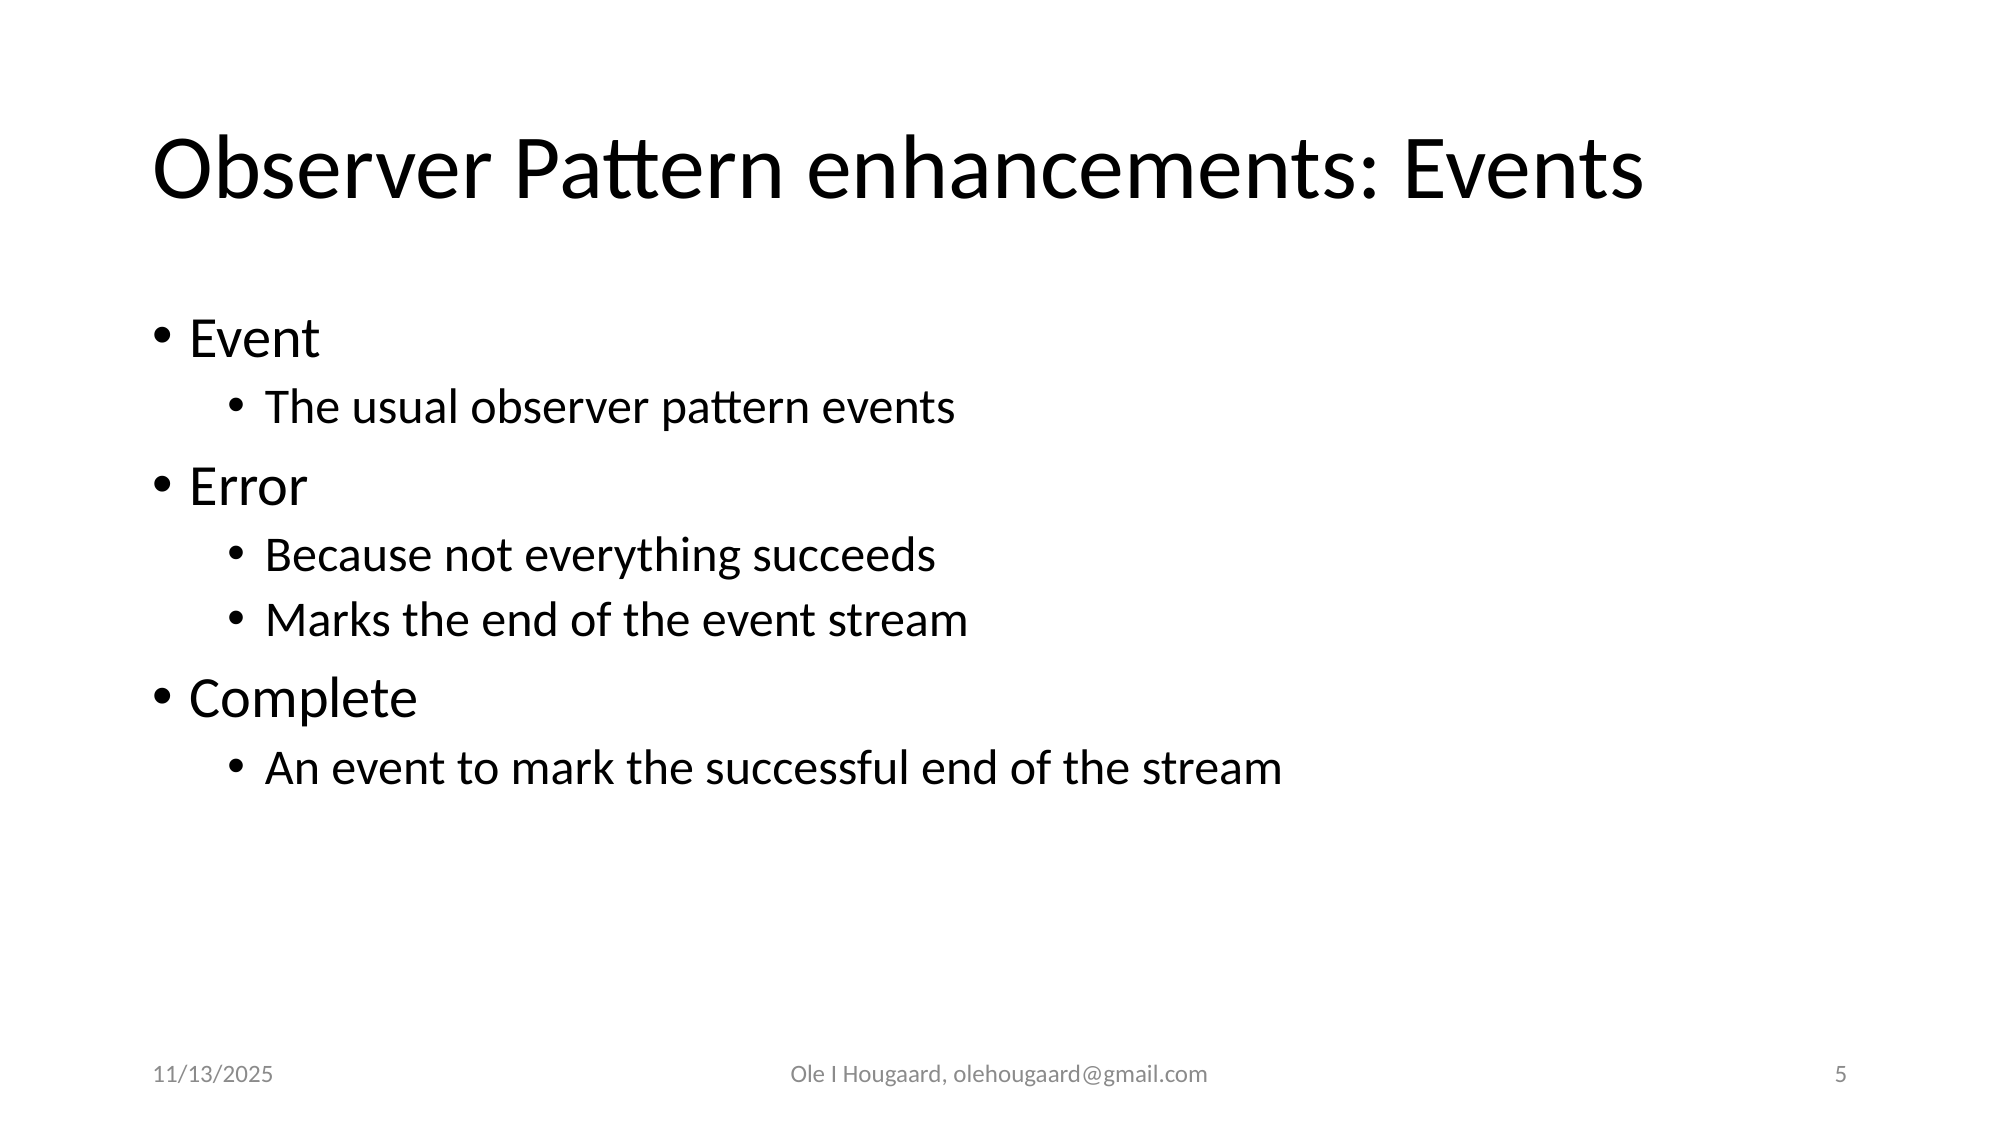

Ole I Hougaard, olehougaard@gmail.com
5
11/13/2025
# Observer Pattern enhancements: Events
Event
The usual observer pattern events
Error
Because not everything succeeds
Marks the end of the event stream
Complete
An event to mark the successful end of the stream